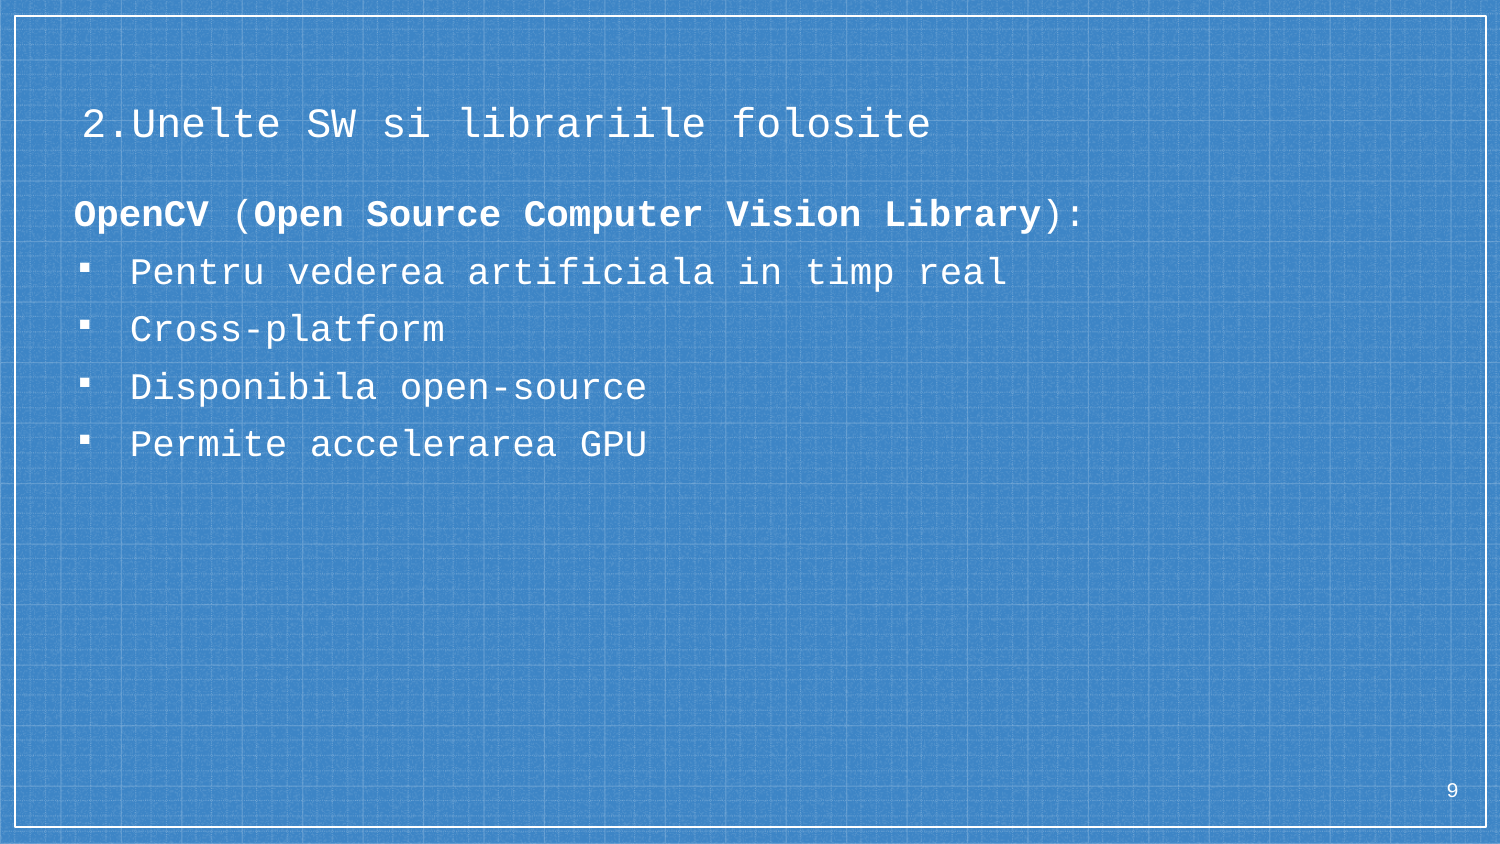

# 2.Unelte SW si librariile folosite
OpenCV (Open Source Computer Vision Library):
Pentru vederea artificiala in timp real
Cross-platform
Disponibila open-source
Permite accelerarea GPU

9